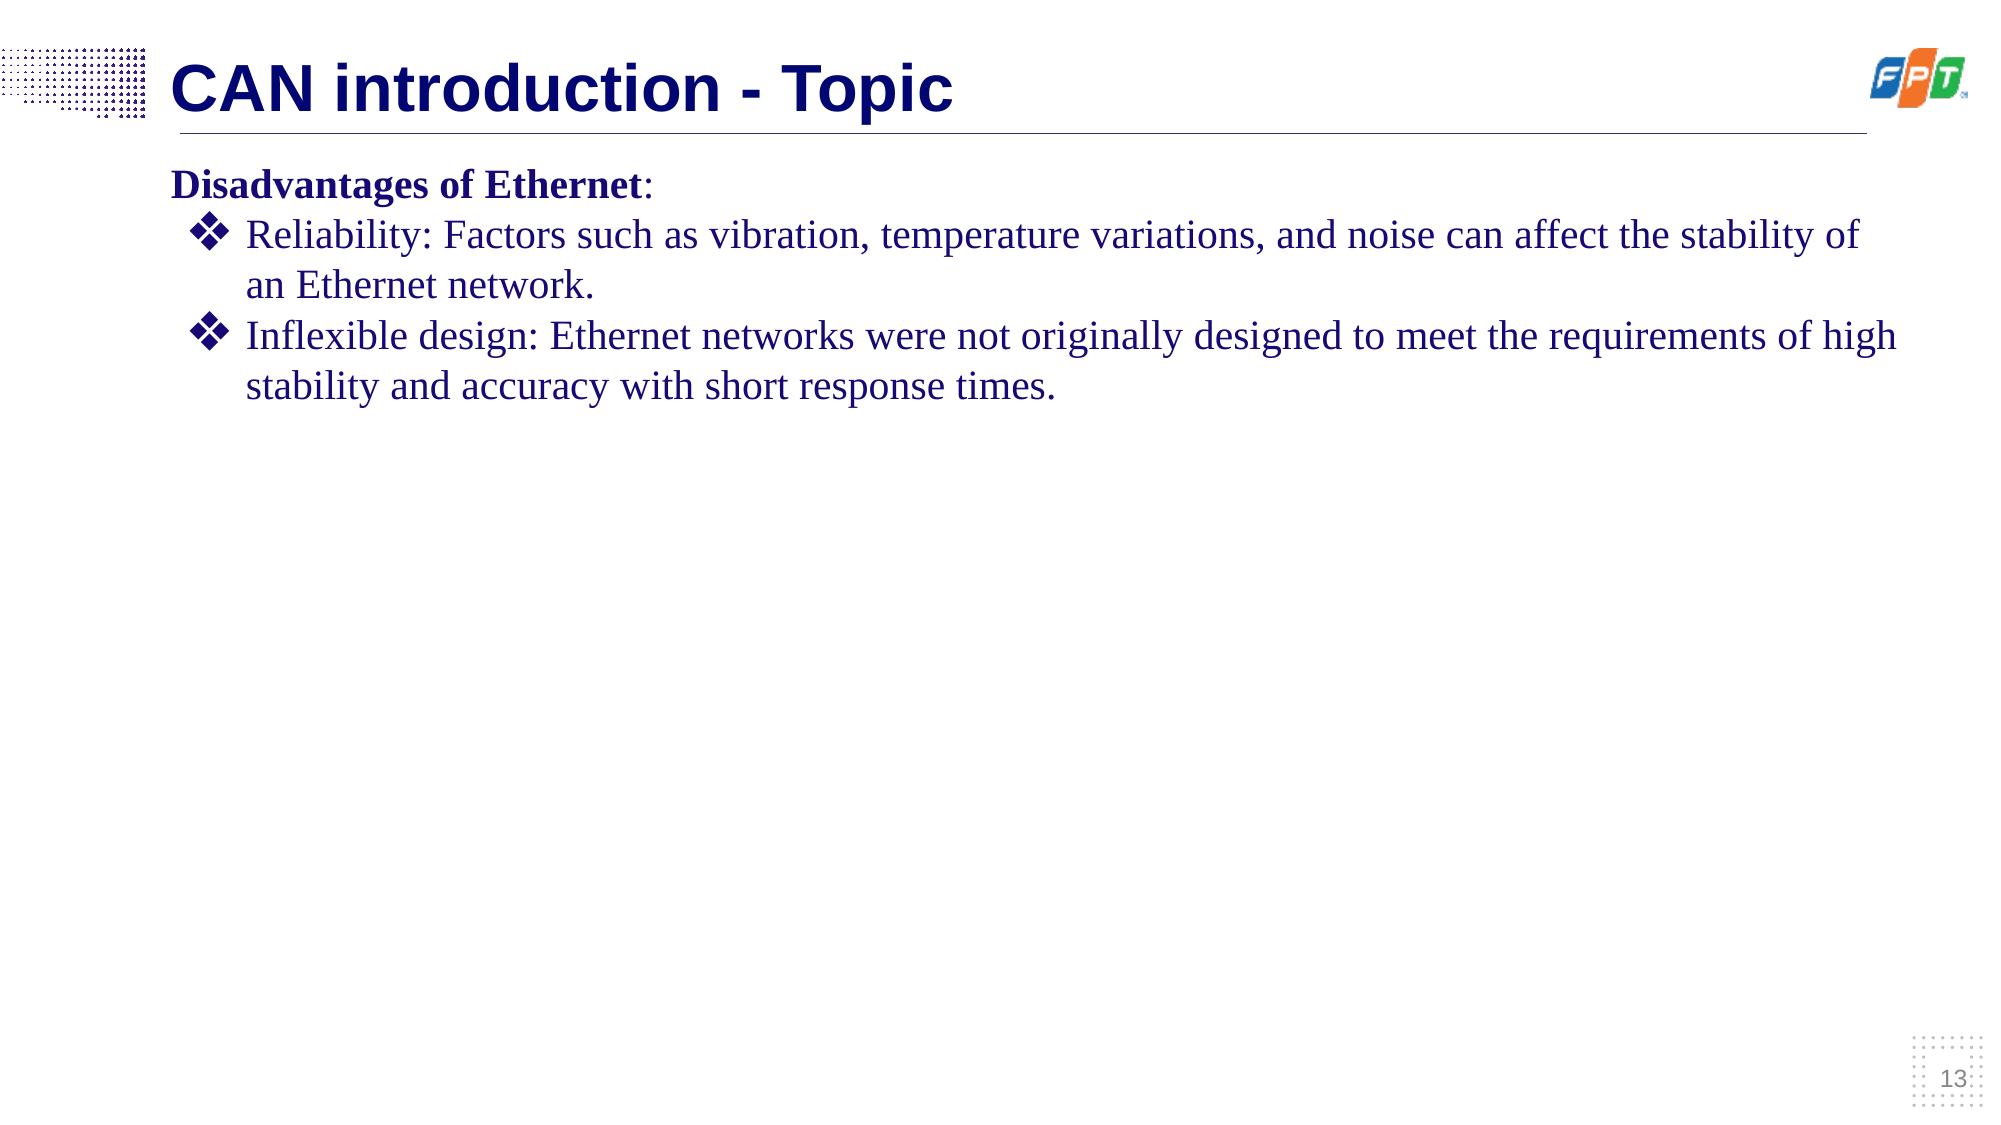

# CAN introduction - Topic
Disadvantages of Ethernet:
Reliability: Factors such as vibration, temperature variations, and noise can affect the stability of an Ethernet network.
Inflexible design: Ethernet networks were not originally designed to meet the requirements of high stability and accuracy with short response times.
13